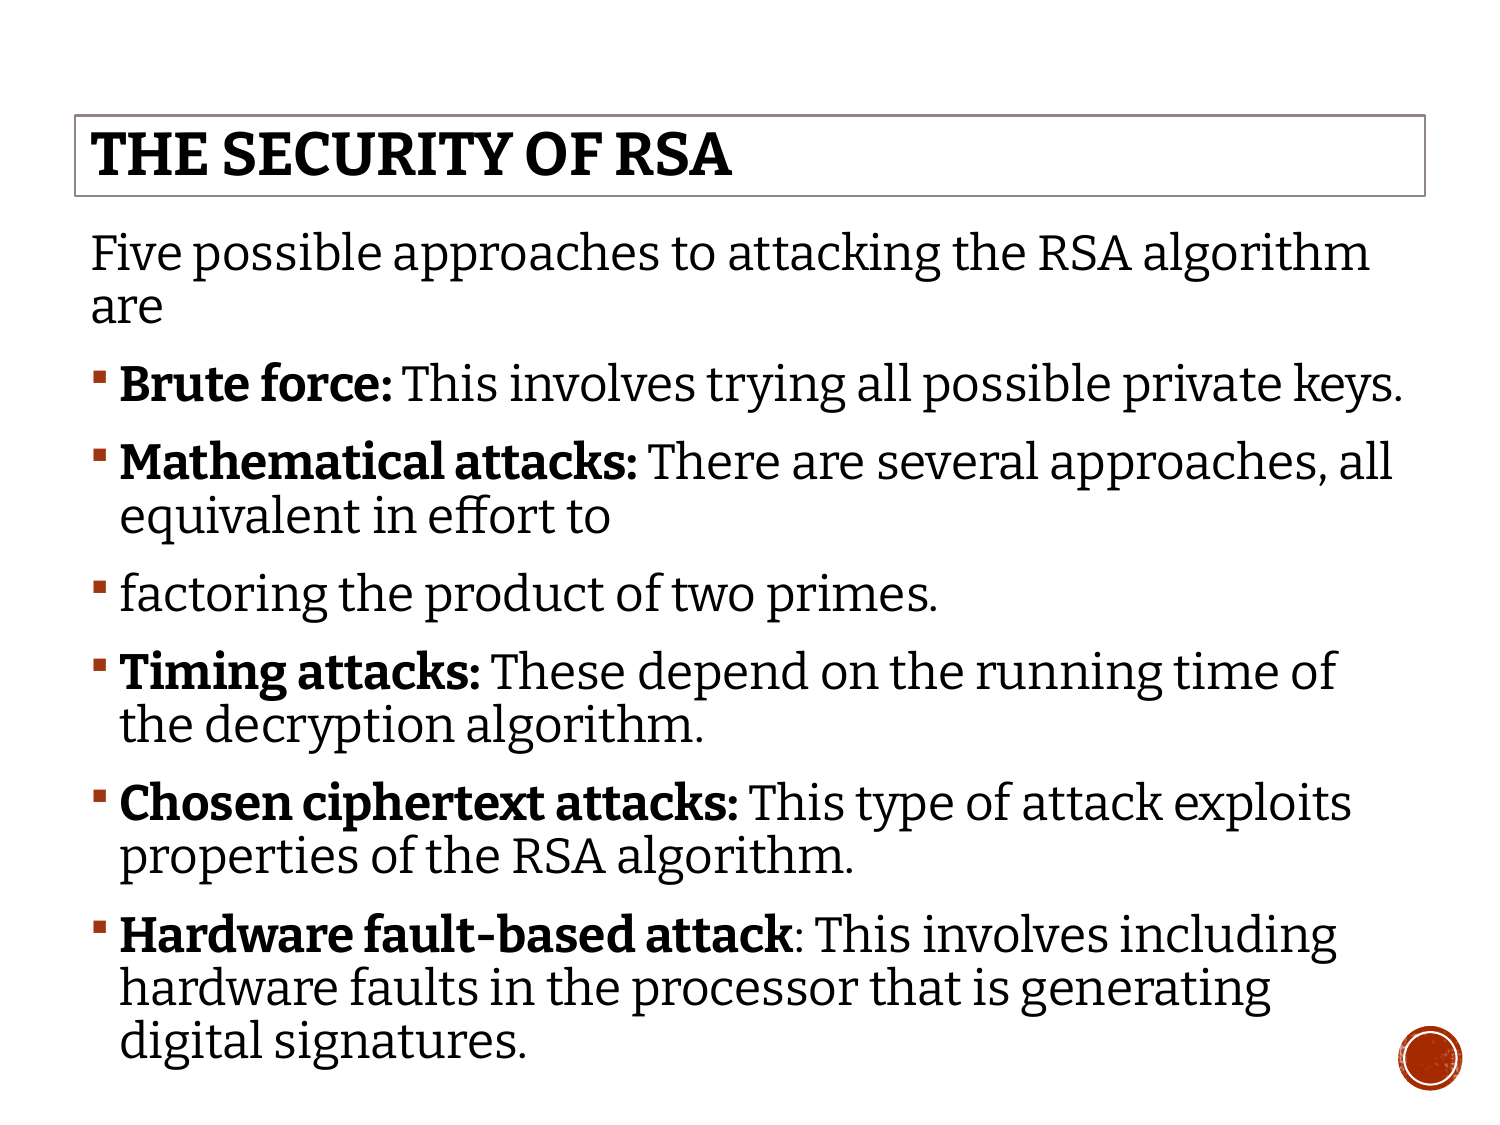

# The Security of RSA
Five possible approaches to attacking the RSA algorithm are
Brute force: This involves trying all possible private keys.
Mathematical attacks: There are several approaches, all equivalent in effort to
factoring the product of two primes.
Timing attacks: These depend on the running time of the decryption algorithm.
Chosen ciphertext attacks: This type of attack exploits properties of the RSA algorithm.
Hardware fault-based attack: This involves including hardware faults in the processor that is generating digital signatures.